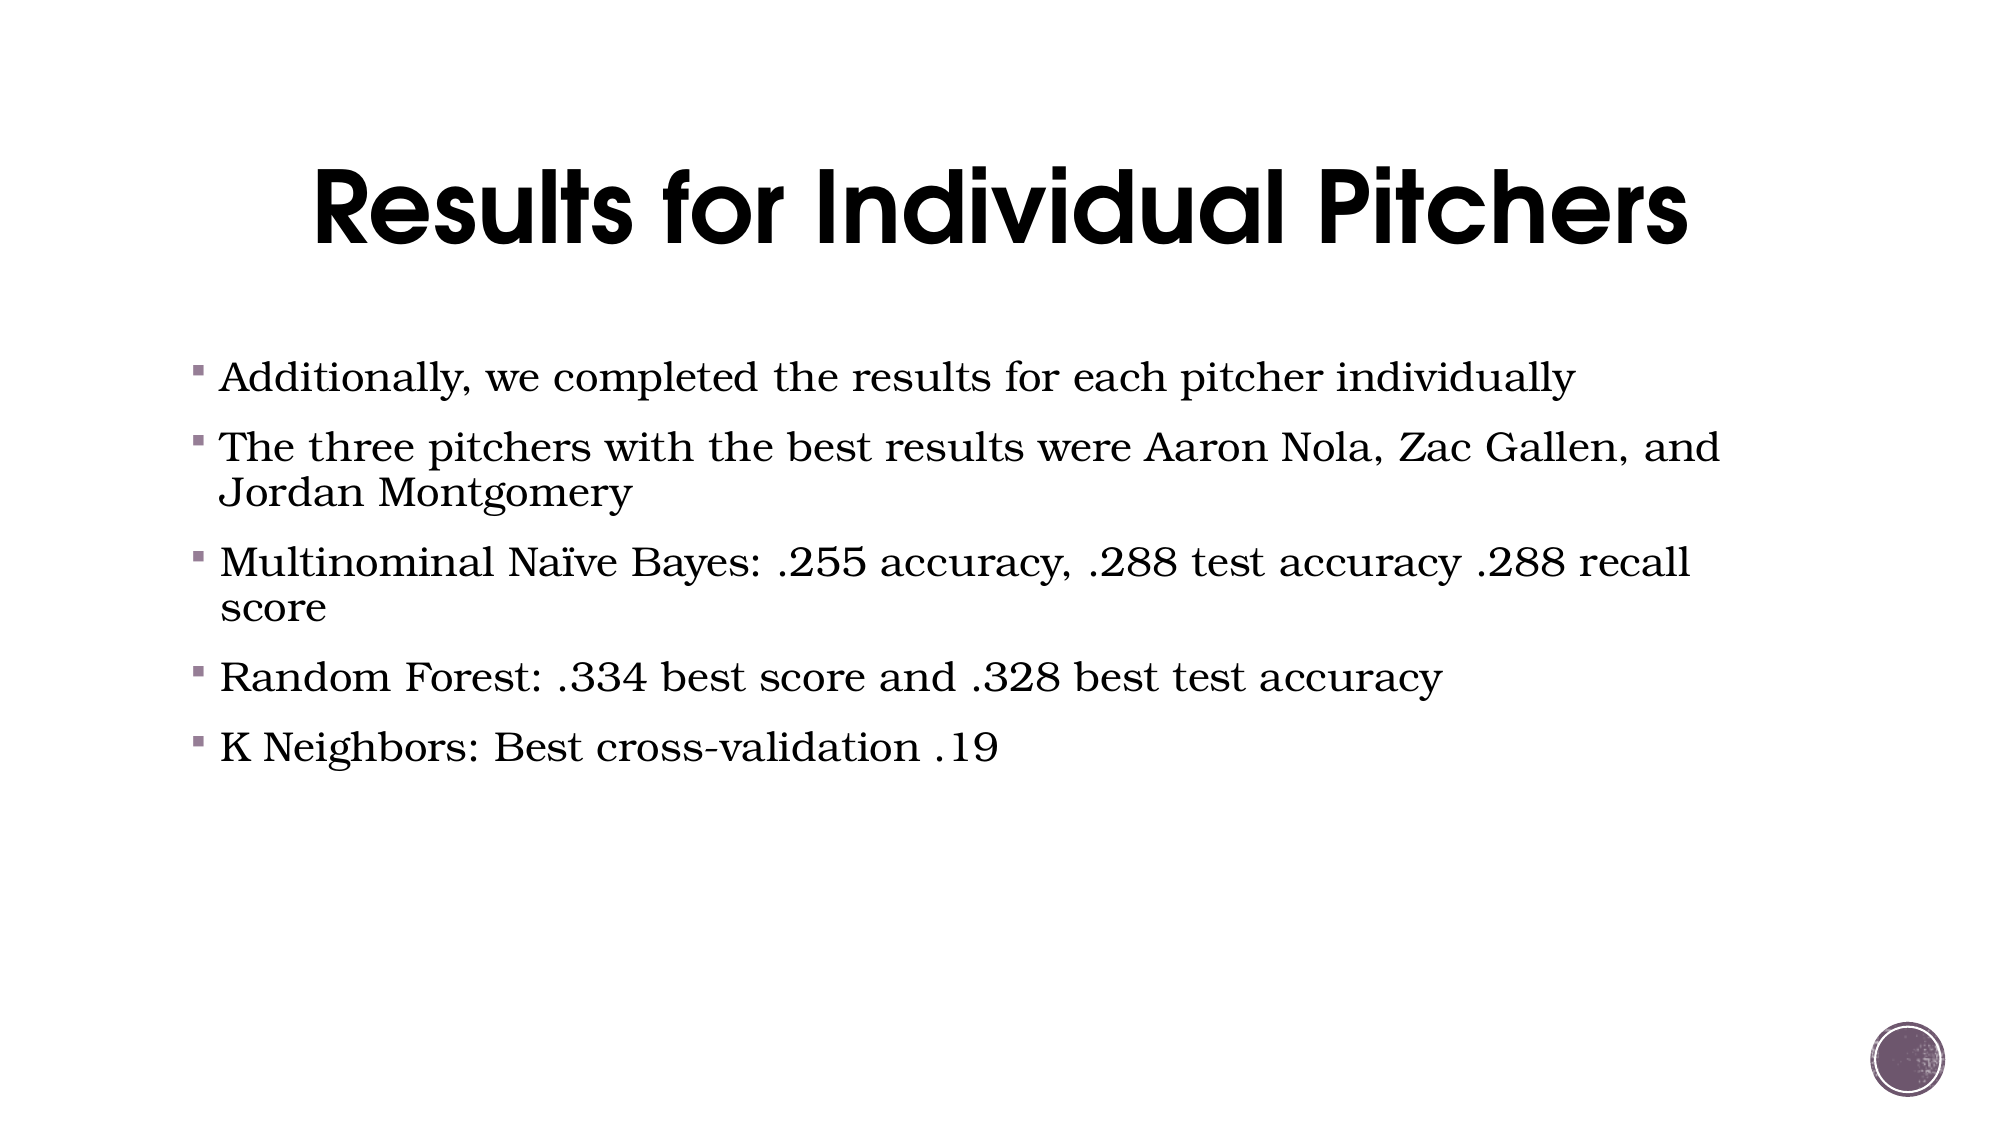

# Results for Individual Pitchers
Additionally, we completed the results for each pitcher individually
The three pitchers with the best results were Aaron Nola, Zac Gallen, and Jordan Montgomery
Multinominal Naïve Bayes: .255 accuracy, .288 test accuracy .288 recall score
Random Forest: .334 best score and .328 best test accuracy
K Neighbors: Best cross-validation .19